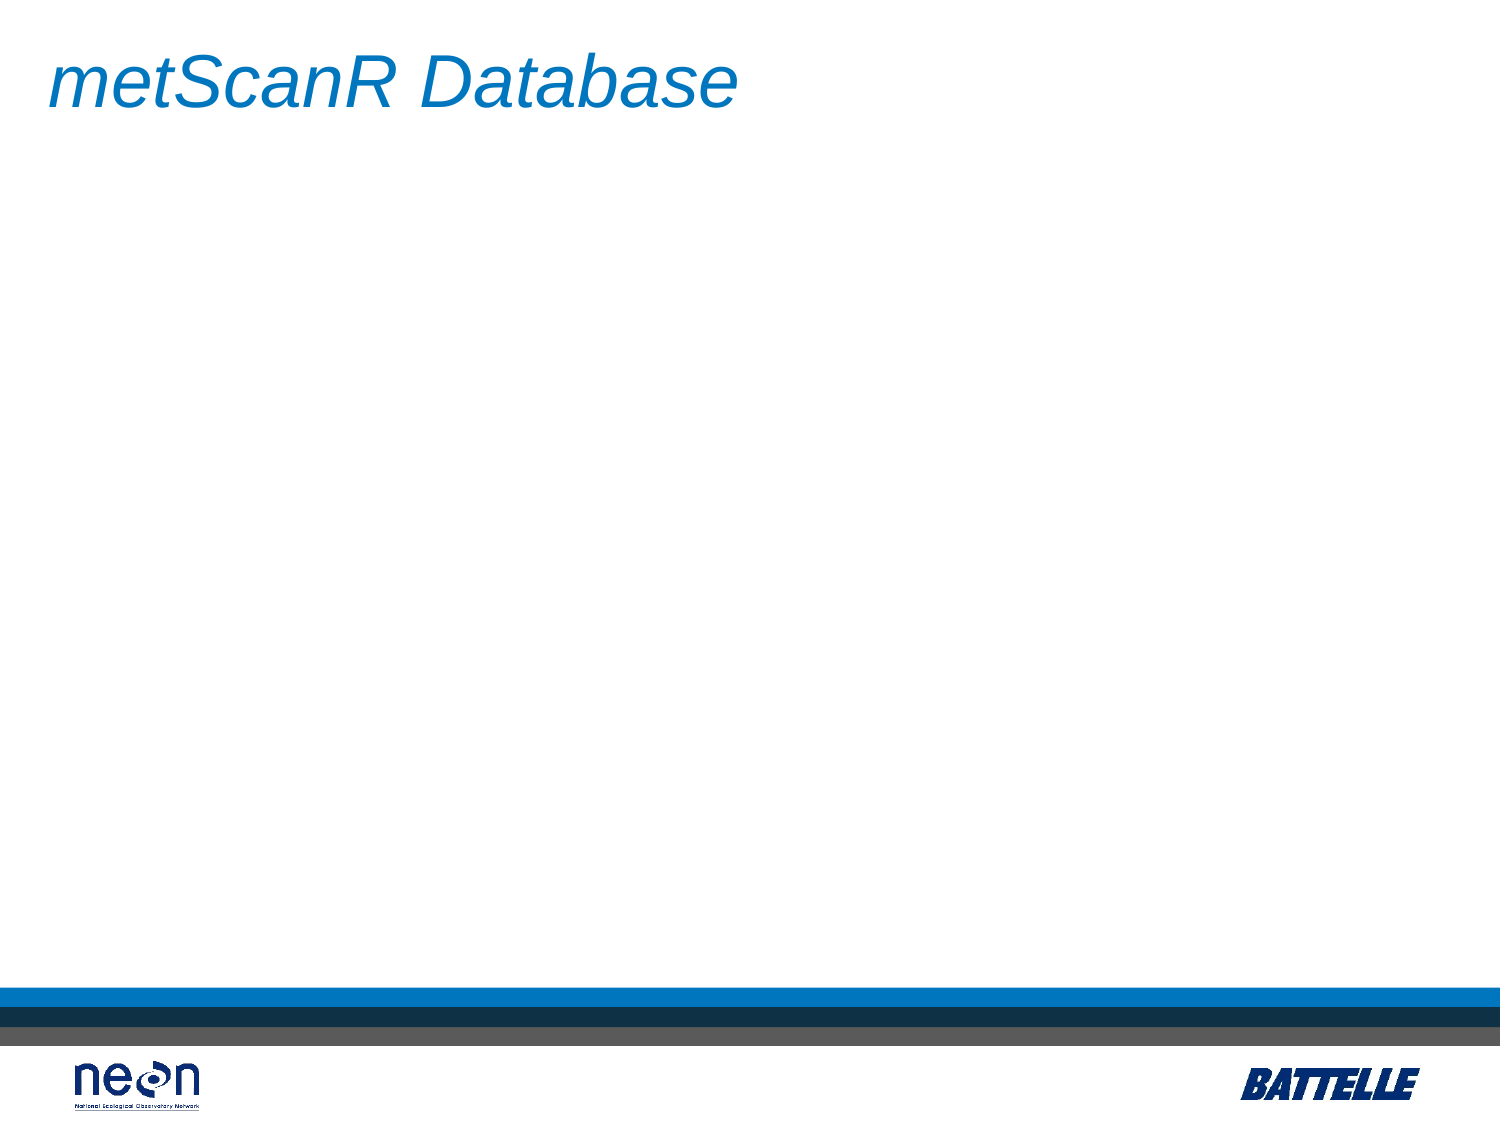

metScanR Database
“NEON’s open-access data, resources and infrastructure will enable scientists, educators, planners, decision makers and the public to map, understand and predict the effects of human activities on ecology and effectively address critical ecological questions and issues.”